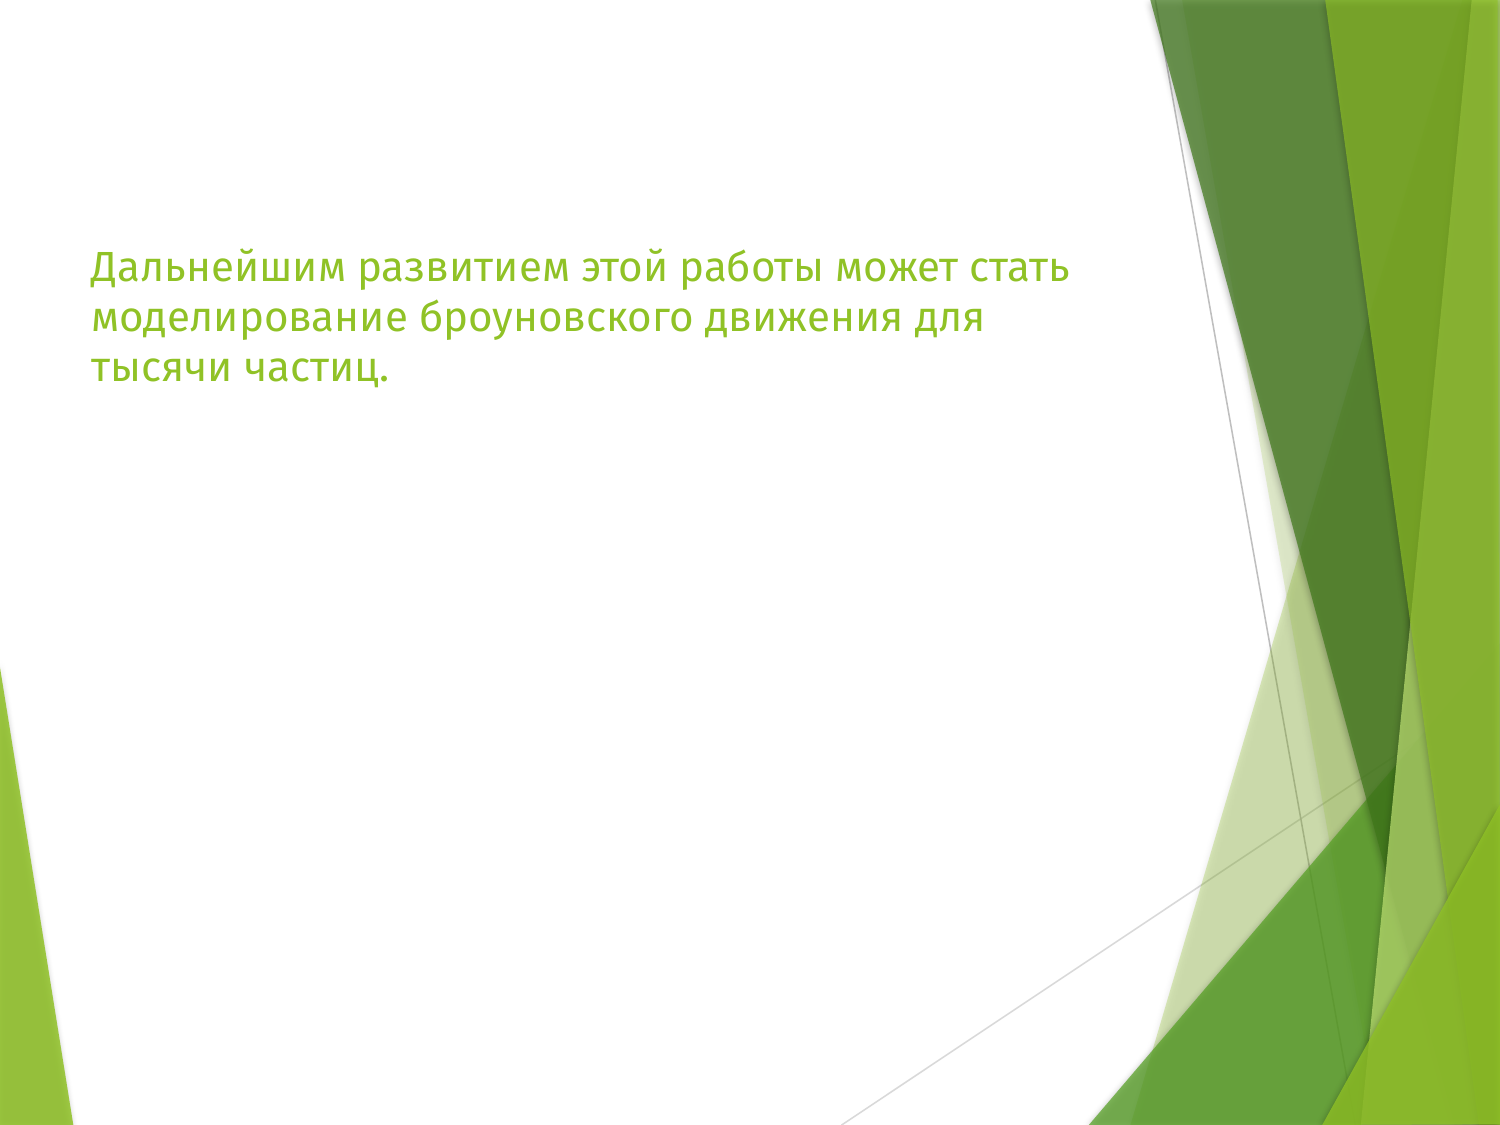

# Дальнейшим развитием этой работы может стать моделирование броуновского движения для тысячи частиц.